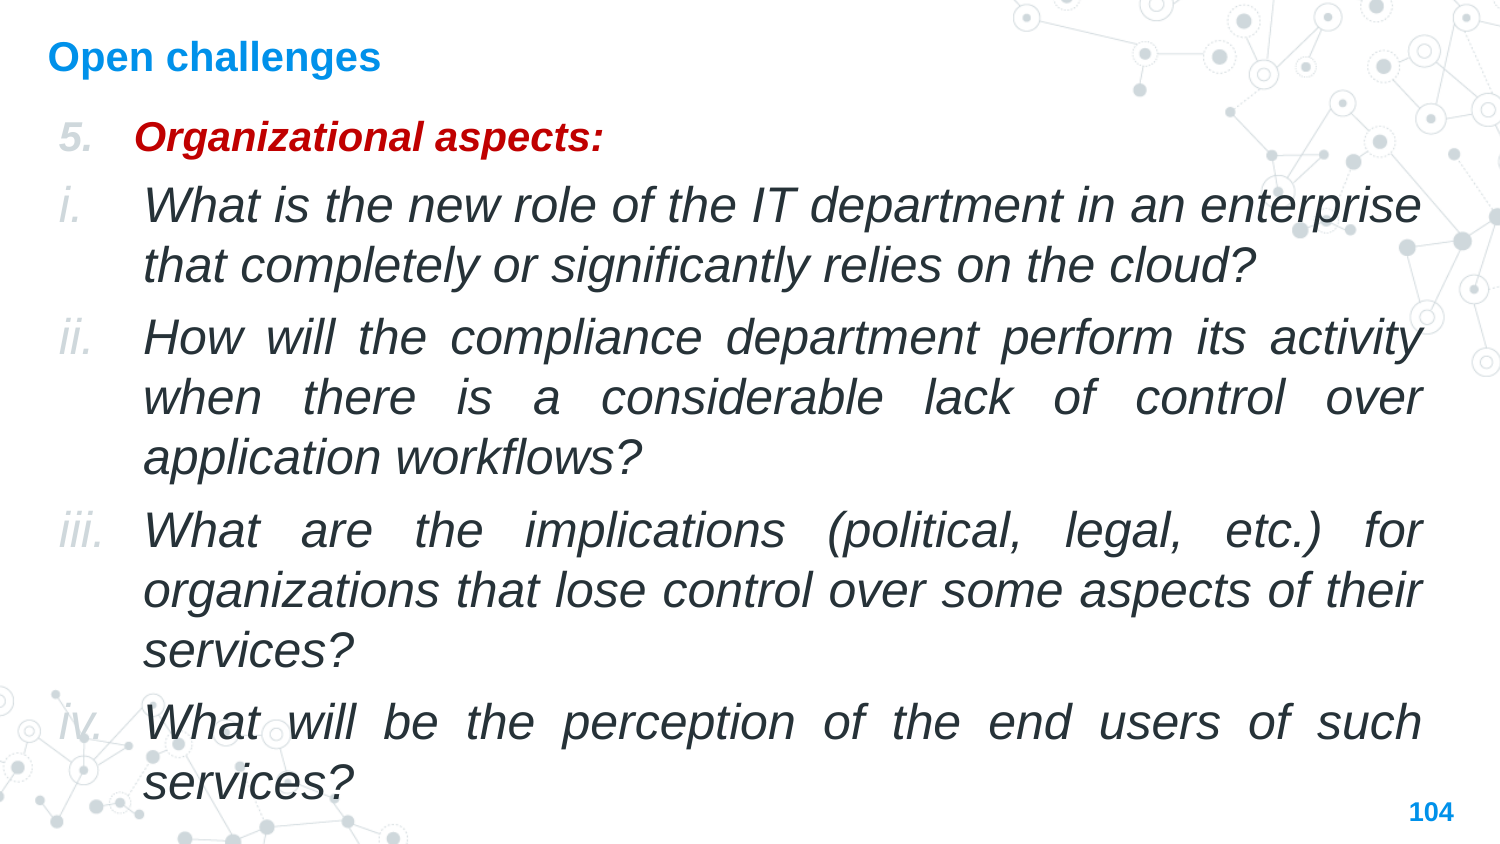

# Open challenges
Organizational aspects:
What is the new role of the IT department in an enterprise that completely or significantly relies on the cloud?
How will the compliance department perform its activity when there is a considerable lack of control over application workflows?
What are the implications (political, legal, etc.) for organizations that lose control over some aspects of their services?
What will be the perception of the end users of such services?
104